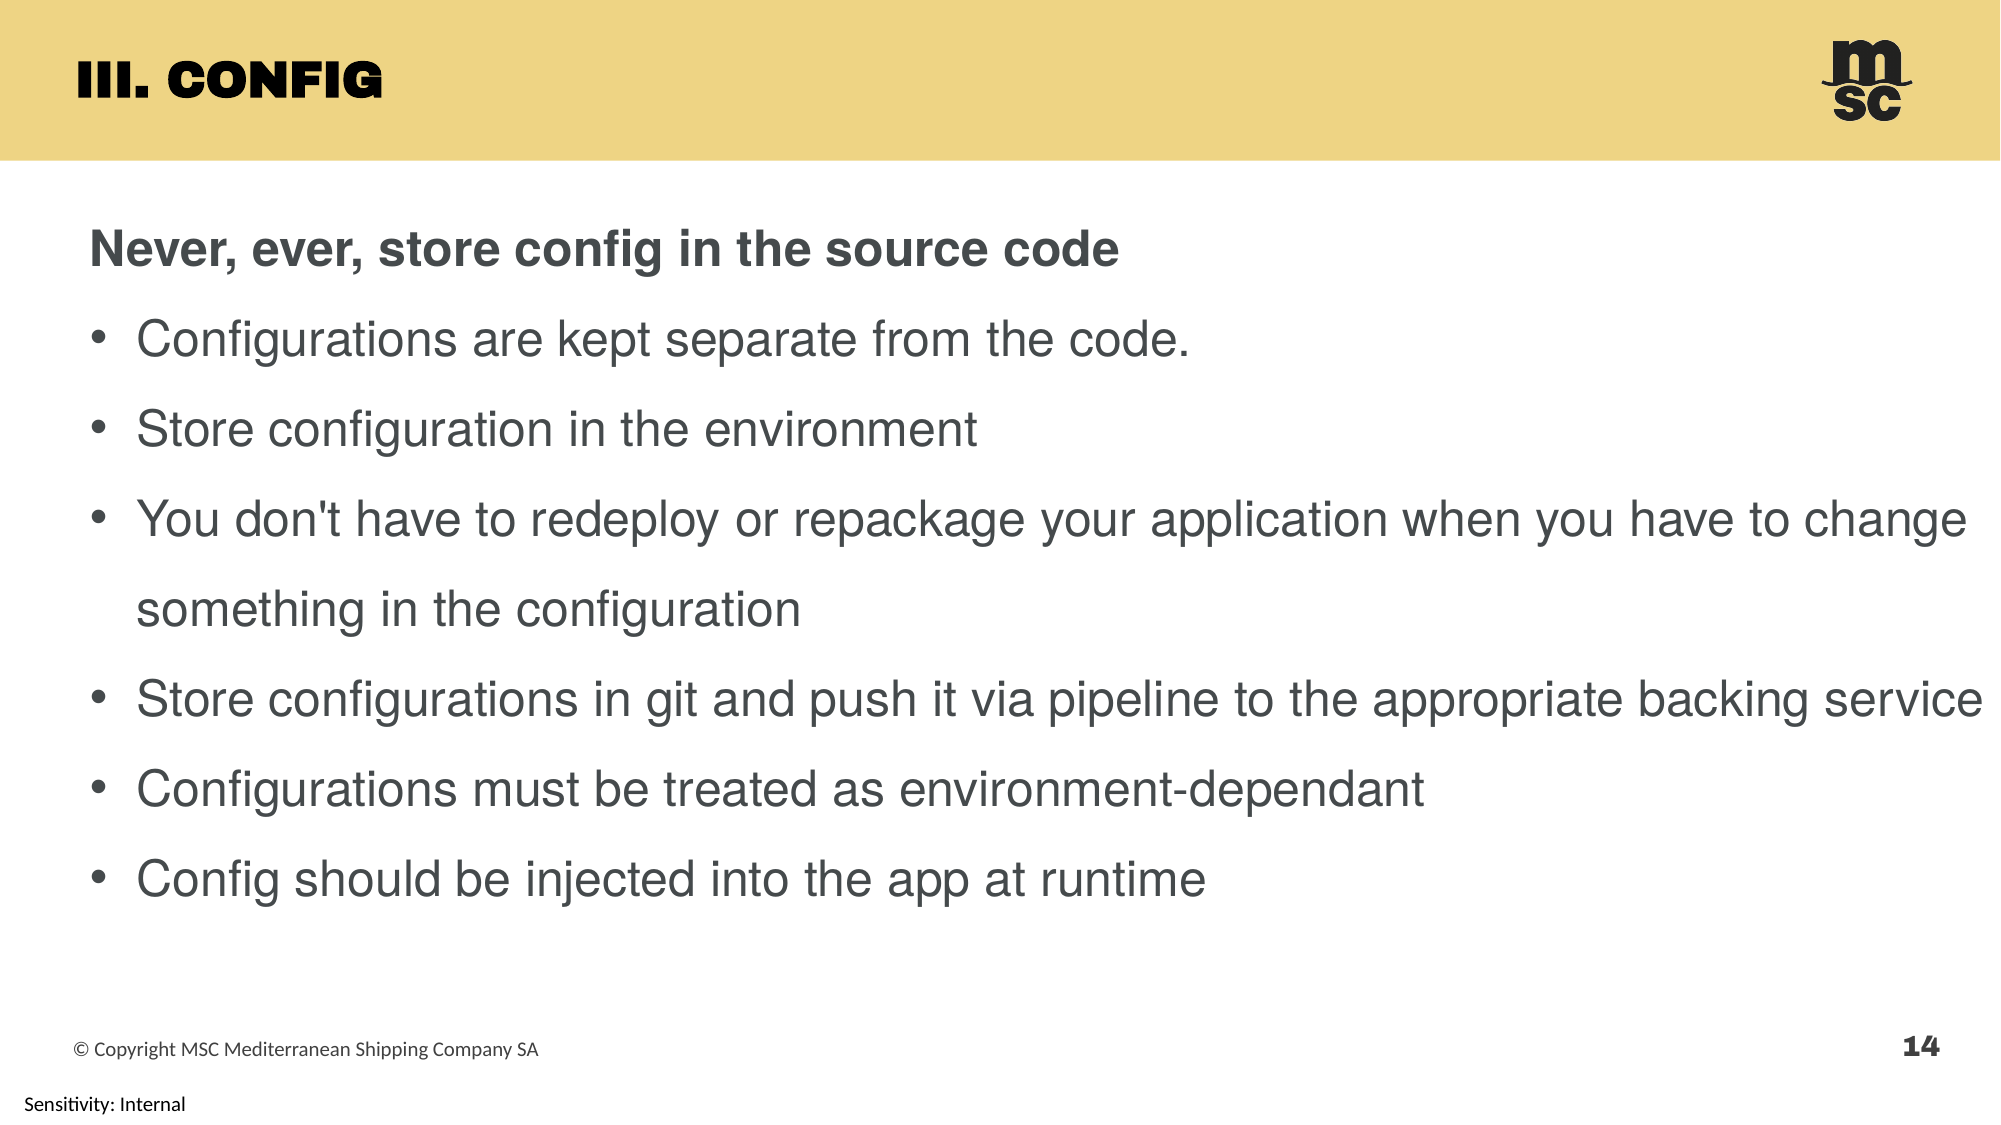

# III. Config
Never, ever, store config in the source code
Configurations are kept separate from the code.
Store configuration in the environment
You don't have to redeploy or repackage your application when you have to change something in the configuration
Store configurations in git and push it via pipeline to the appropriate backing service
Configurations must be treated as environment-dependant
Config should be injected into the app at runtime

14
© Copyright MSC Mediterranean Shipping Company SA